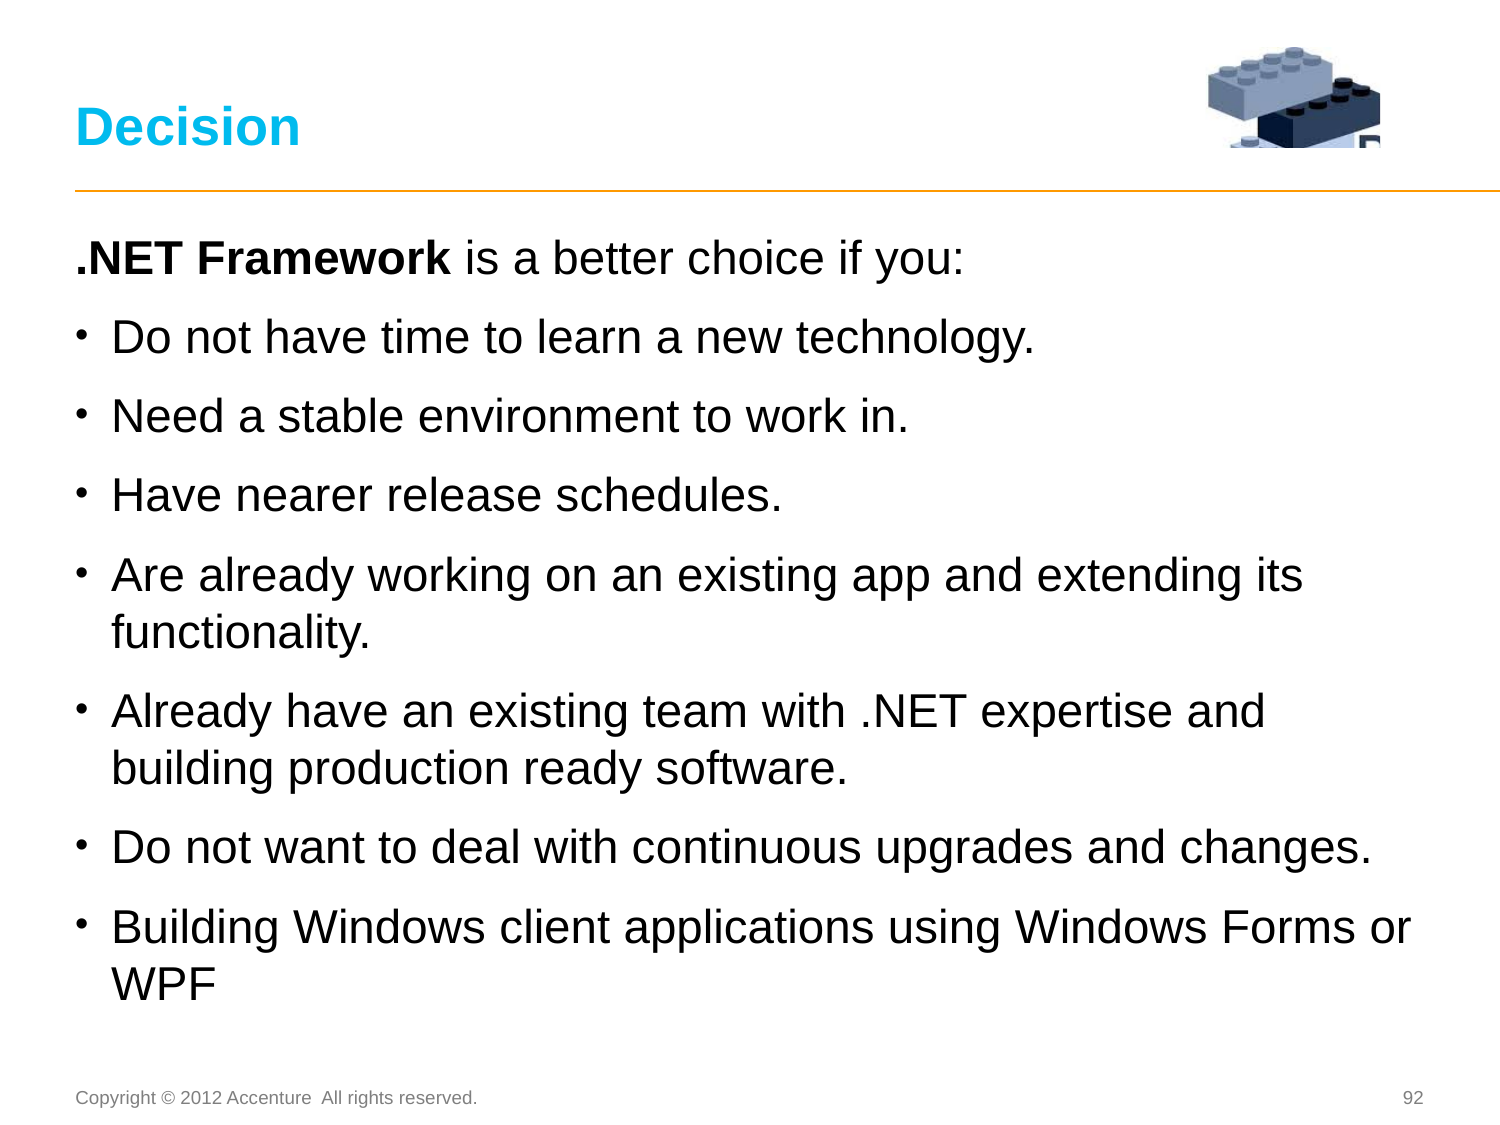

# Decision
.NET Framework is a better choice if you:
Do not have time to learn a new technology.
Need a stable environment to work in.
Have nearer release schedules.
Are already working on an existing app and extending its functionality.
Already have an existing team with .NET expertise and building production ready software.
Do not want to deal with continuous upgrades and changes.
Building Windows client applications using Windows Forms or WPF